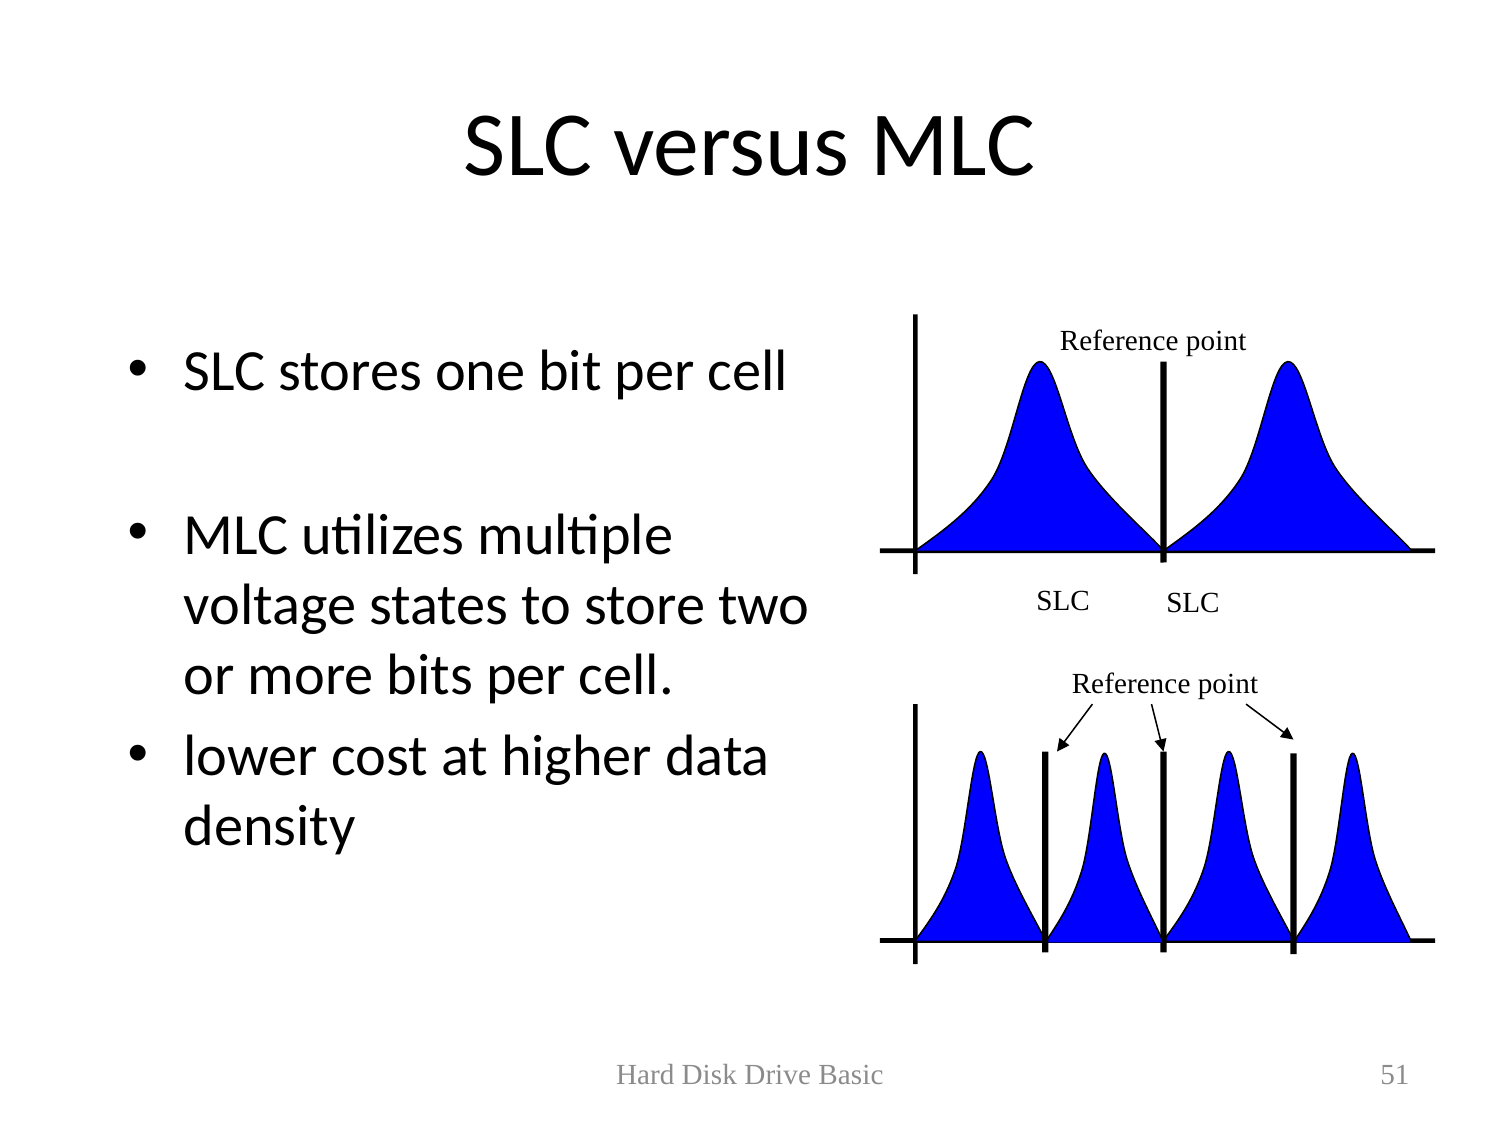

# SLC versus MLC

Reference point
SLC stores one bit per cell

MLC utilizes multiple voltage states to store two or more bits per cell.
lower cost at higher data density

SLC
SLC
Reference point

Hard Disk Drive Basic
51